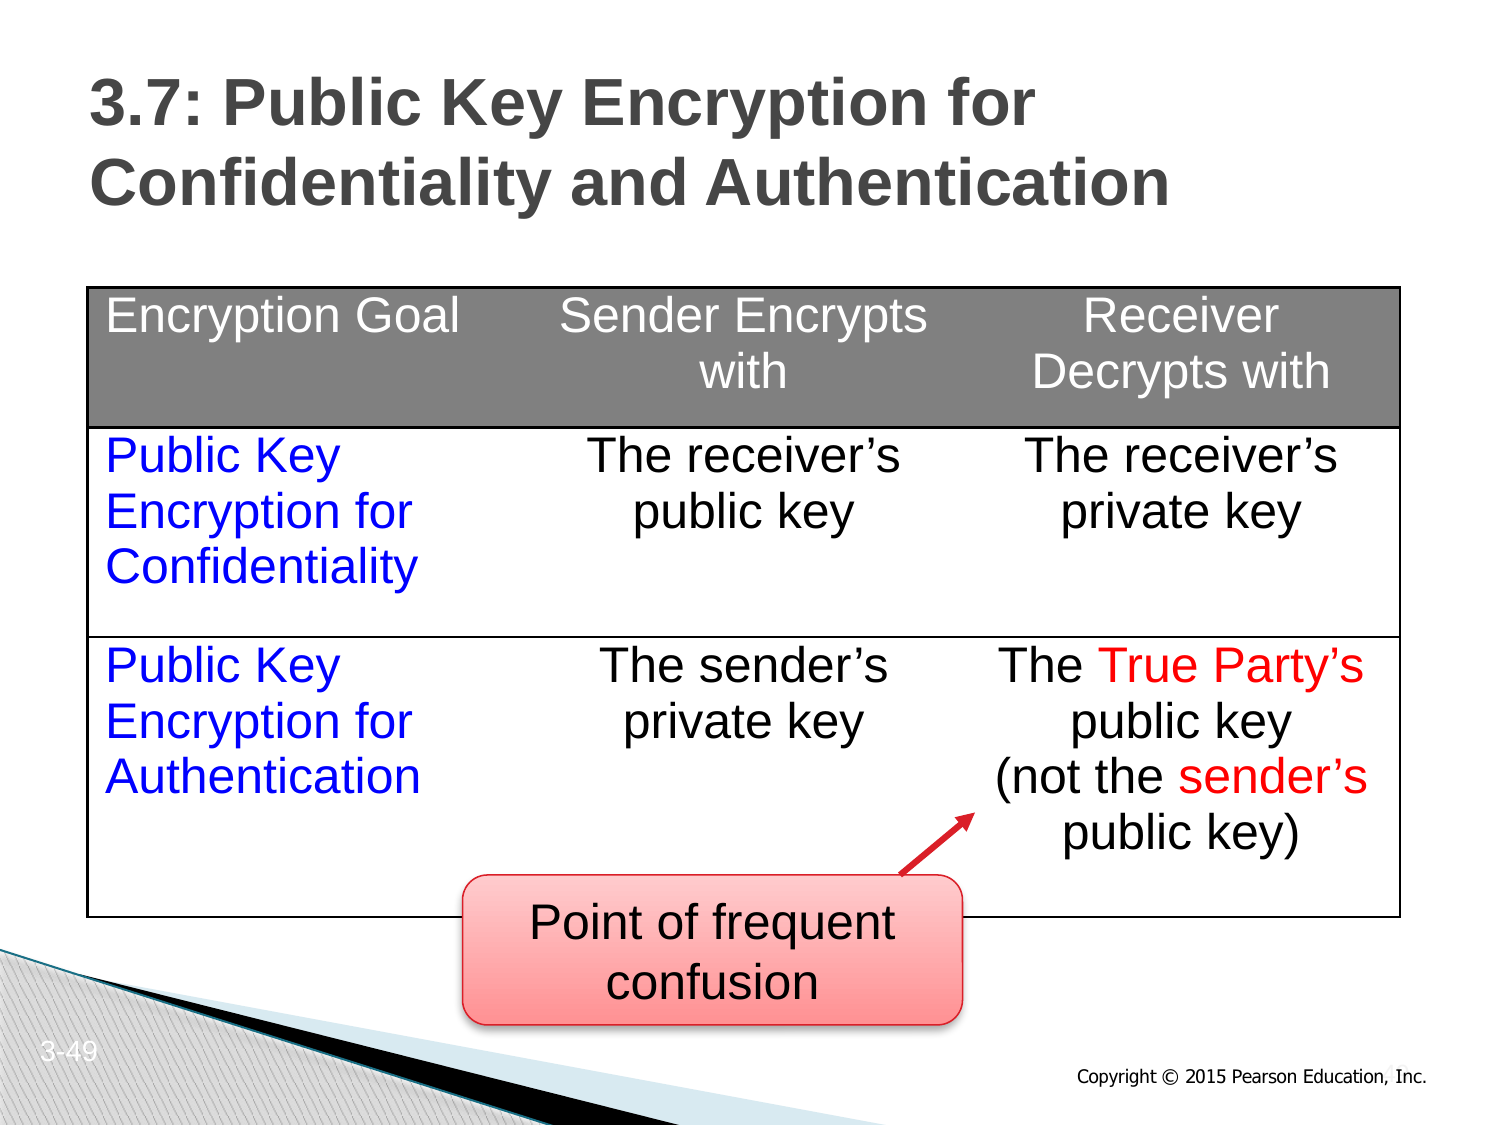

# 3.7: Public Key Encryption for Confidentiality and Authentication
| Encryption Goal | Sender Encrypts with | Receiver Decrypts with |
| --- | --- | --- |
| Public Key Encryption for Confidentiality | The receiver’s public key | The receiver’s private key |
| Public Key Encryption for Authentication | The sender’s private key | The True Party’s public key (not the sender’s public key) |
Point of frequent confusion
3-49